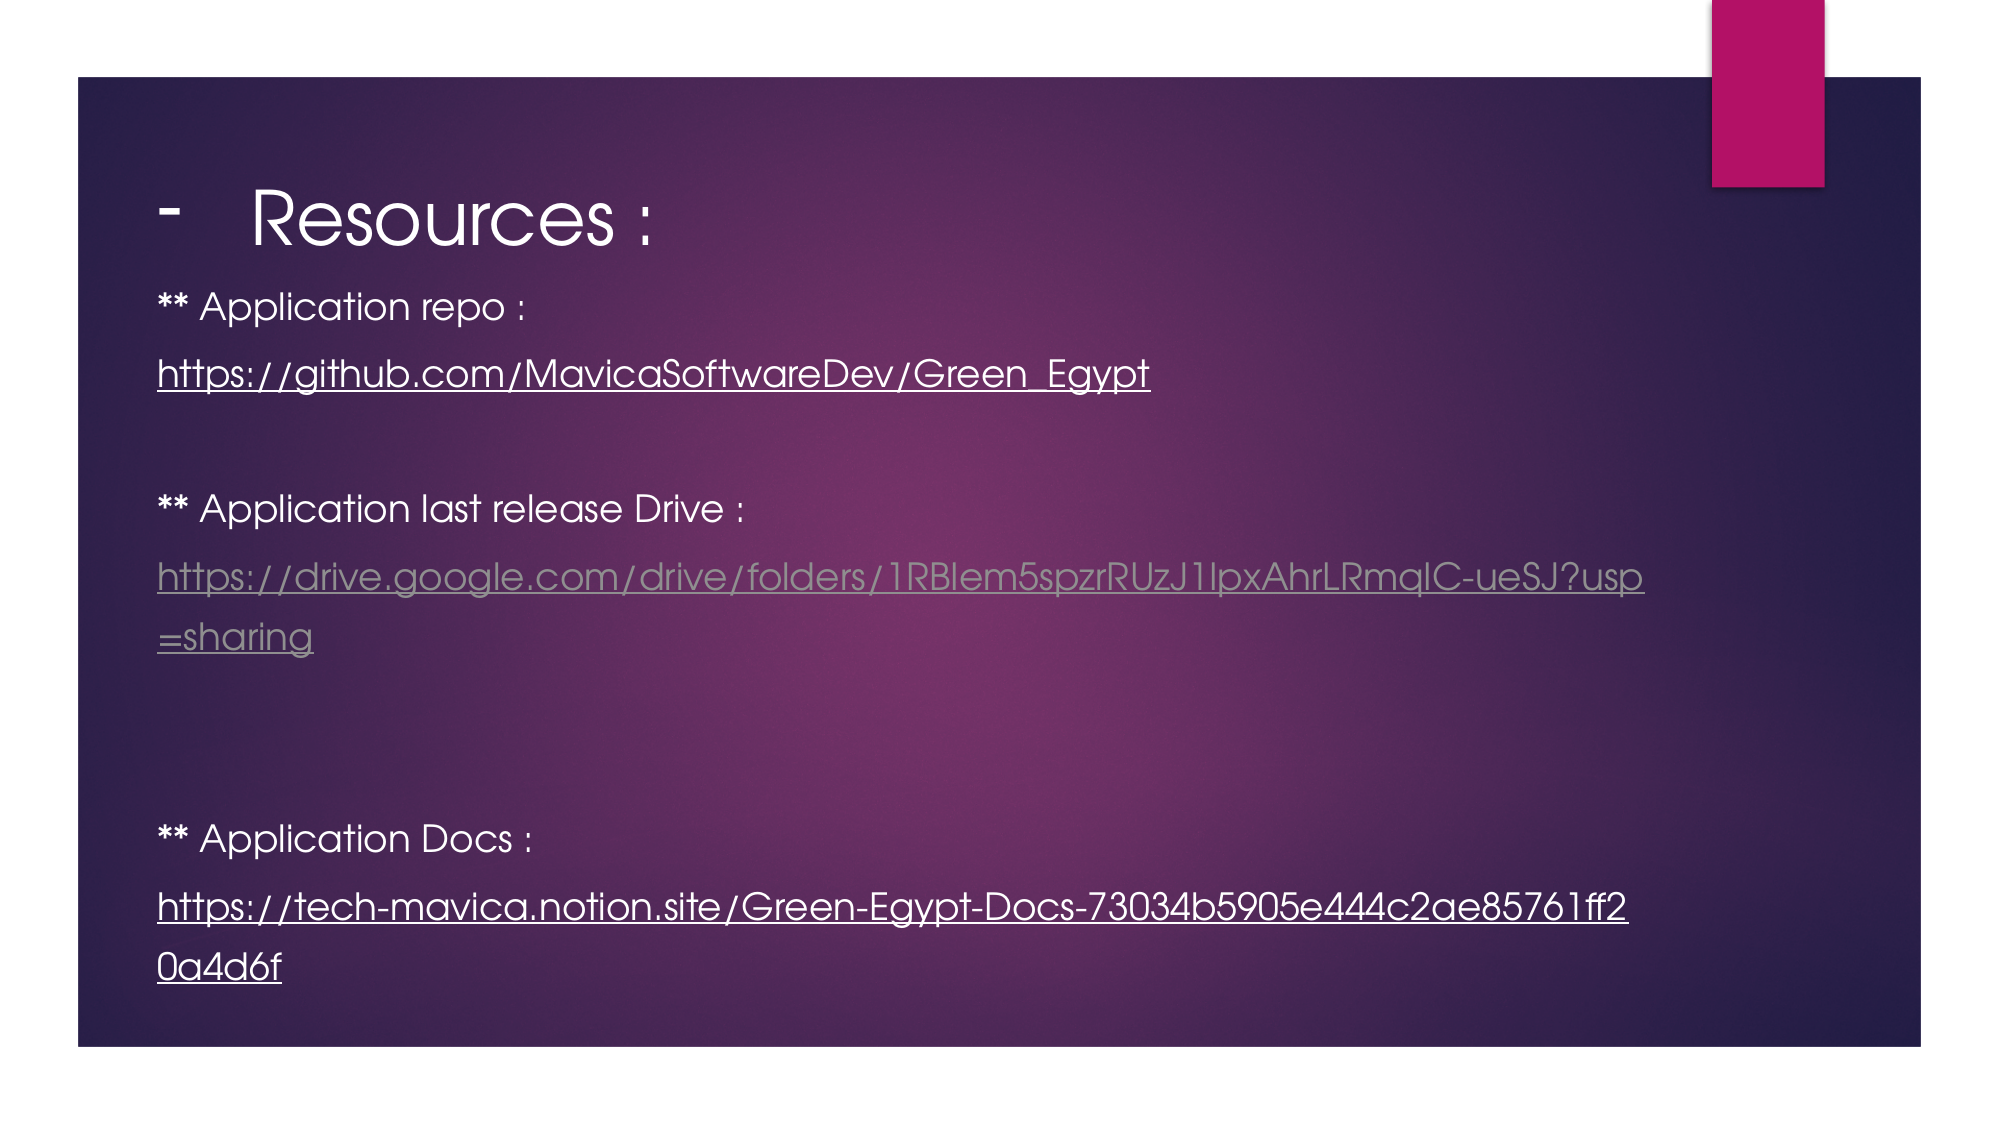

Resources :
** Application repo :
https://github.com/MavicaSoftwareDev/Green_Egypt
** Application last release Drive :
https://drive.google.com/drive/folders/1RBIem5spzrRUzJ1IpxAhrLRmqIC-ueSJ?usp=sharing
** Application Docs :
https://tech-mavica.notion.site/Green-Egypt-Docs-73034b5905e444c2ae85761ff20a4d6f